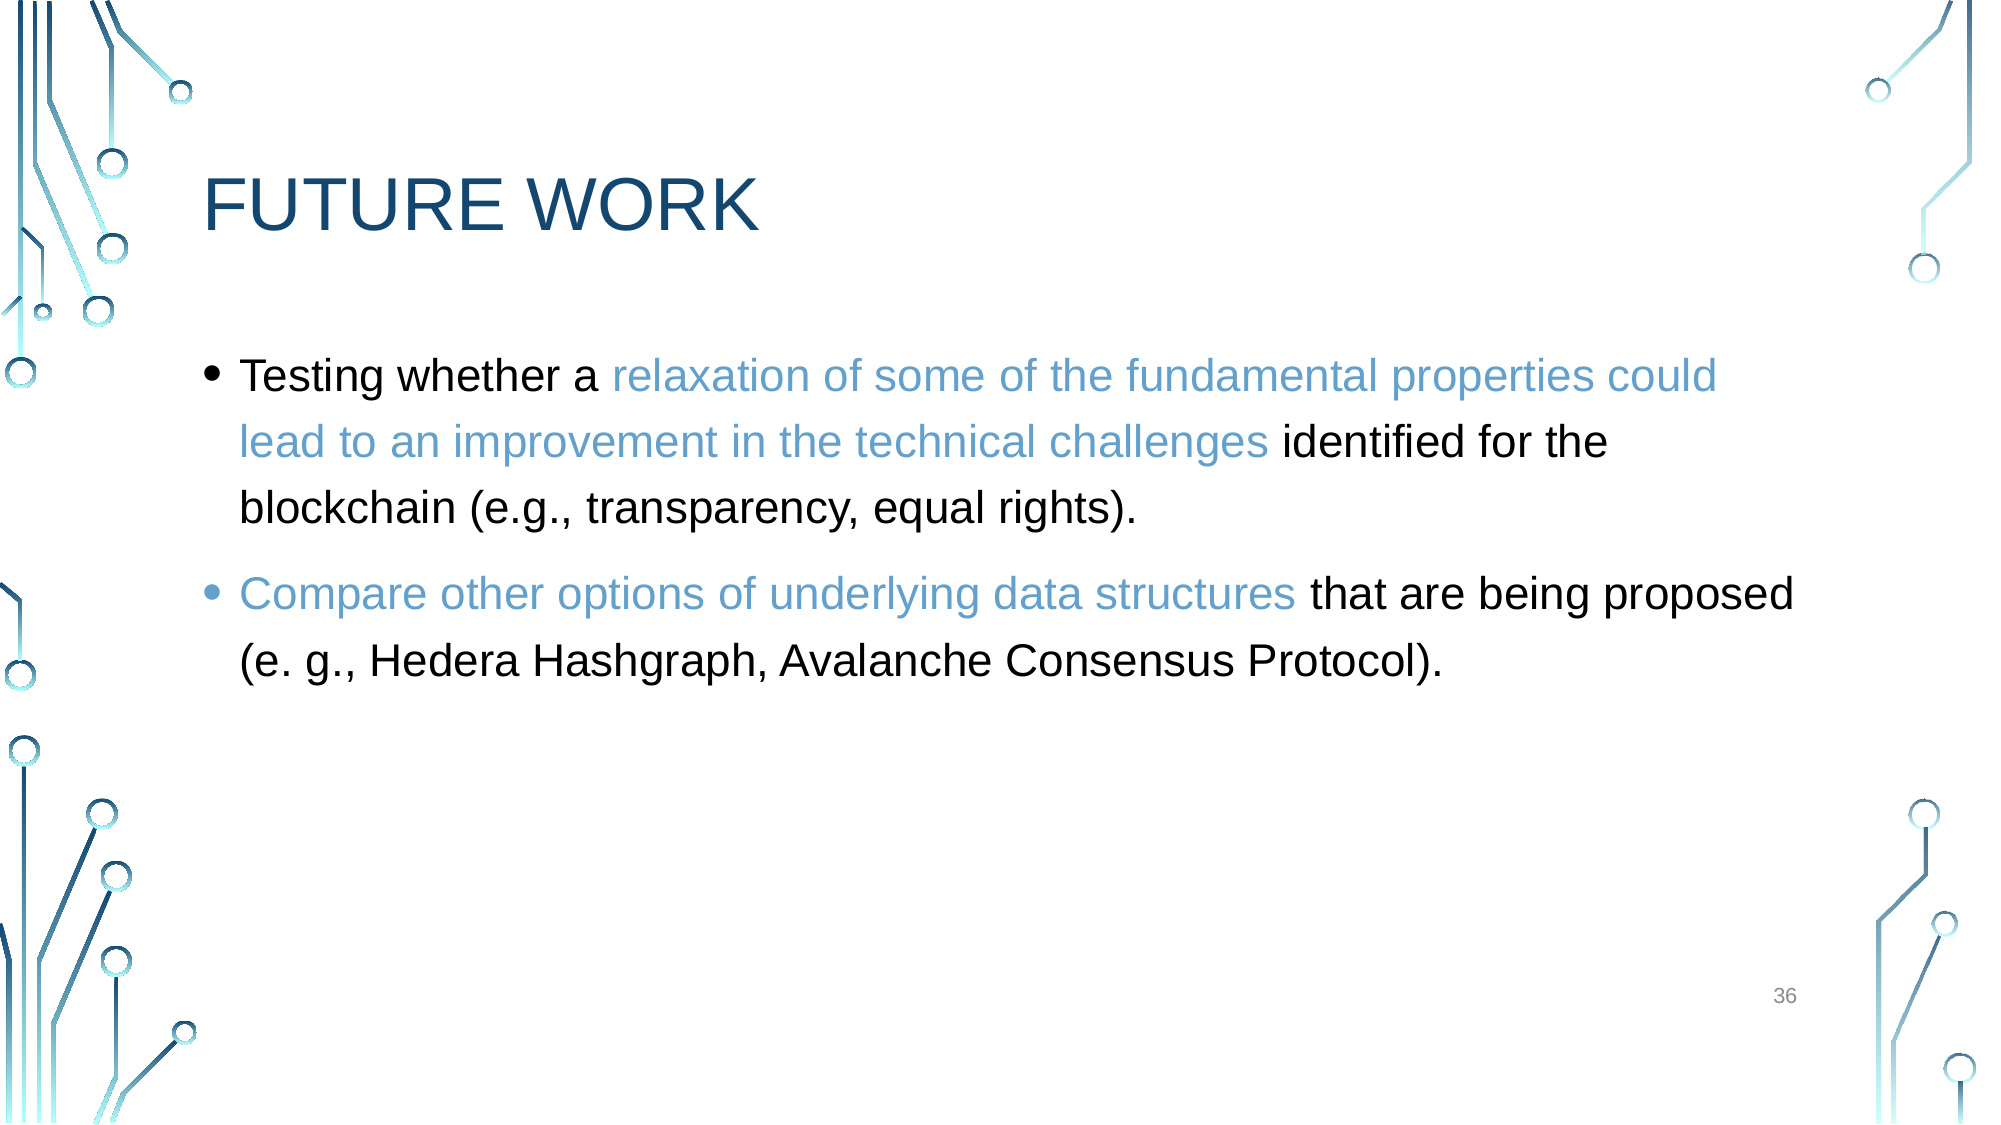

# Future Work
Testing whether a relaxation of some of the fundamental properties could lead to an improvement in the technical challenges identified for the blockchain (e.g., transparency, equal rights).
Compare other options of underlying data structures that are being proposed (e. g., Hedera Hashgraph, Avalanche Consensus Protocol).
36